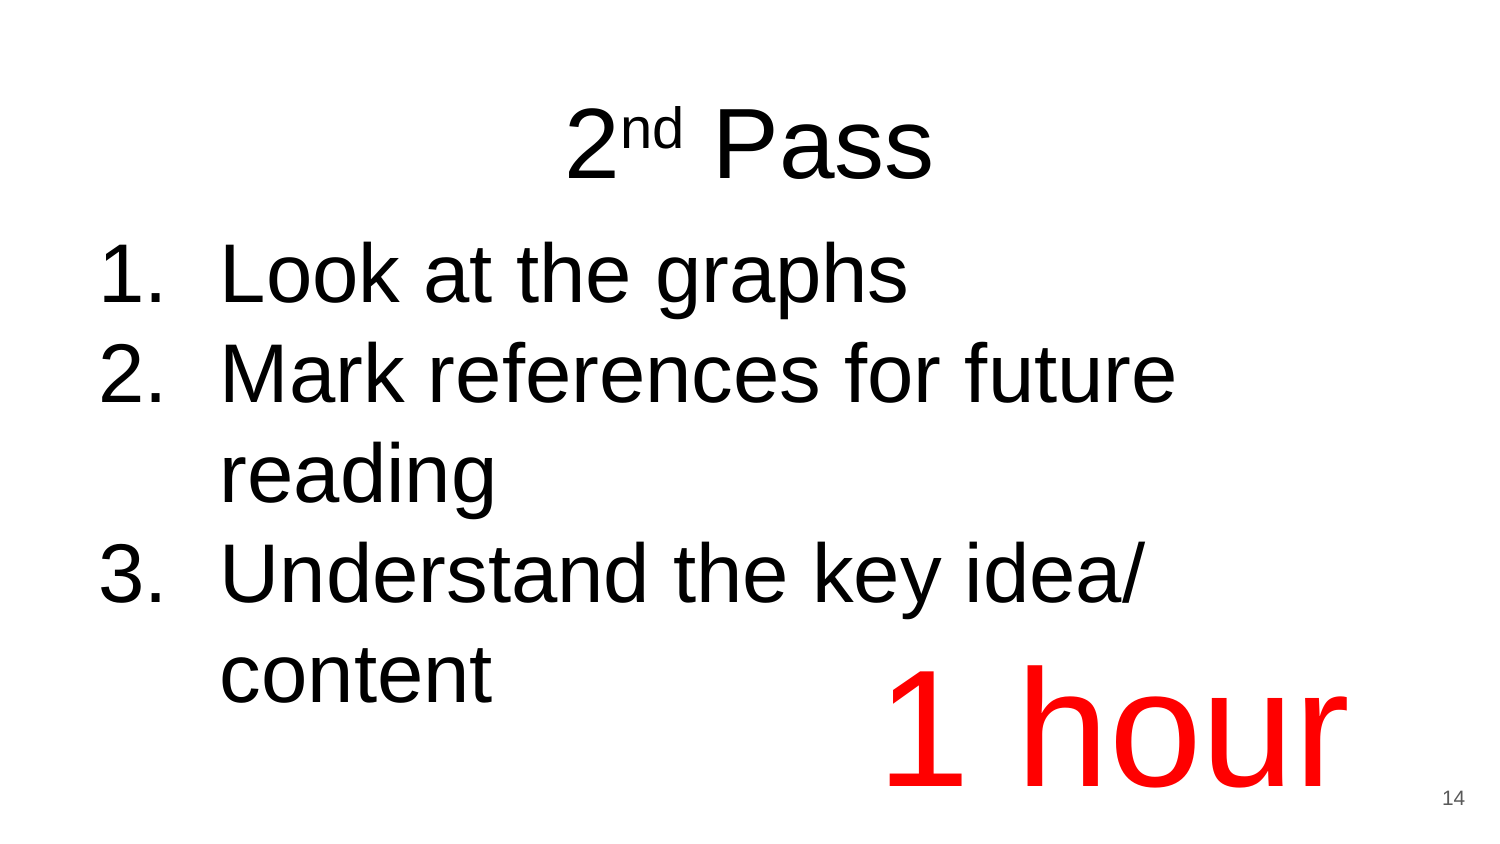

2nd Pass
Look at the graphs
Mark references for future reading
Understand the key idea/ content
1 hour
14